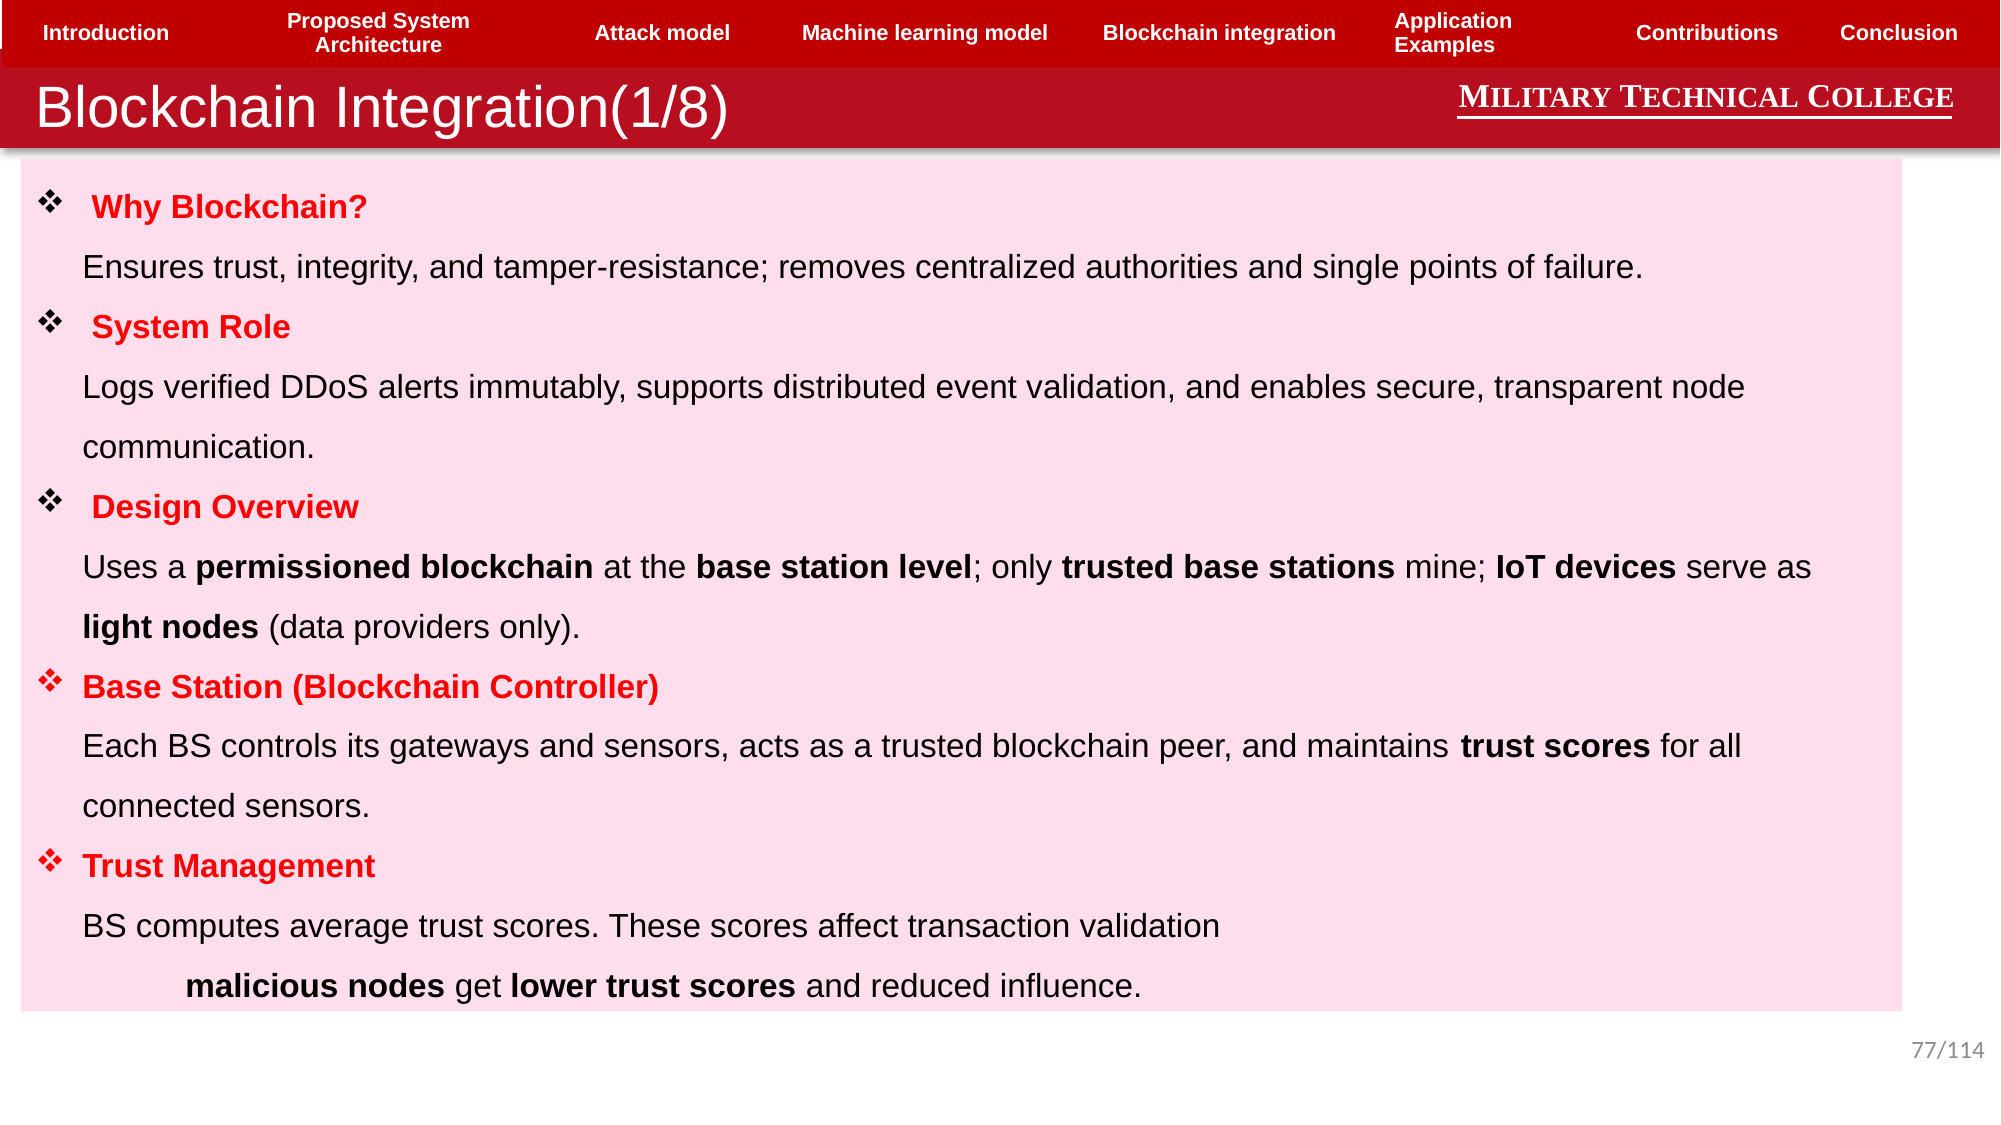

| Introduction | Proposed System Architecture | Attack model | Machine learning model | Blockchain integration | Application Examples | Contributions | Conclusion |
| --- | --- | --- | --- | --- | --- | --- | --- |

Blockchain Integration(1/8)
MILITARY TECHNICAL COLLEGE
 Why Blockchain?
Ensures trust, integrity, and tamper-resistance; removes centralized authorities and single points of failure.
 System Role
Logs verified DDoS alerts immutably, supports distributed event validation, and enables secure, transparent node communication.
 Design Overview
Uses a permissioned blockchain at the base station level; only trusted base stations mine; IoT devices serve as light nodes (data providers only).
Base Station (Blockchain Controller)
Each BS controls its gateways and sensors, acts as a trusted blockchain peer, and maintains trust scores for all connected sensors.
Trust Management
BS computes average trust scores. These scores affect transaction validation
	malicious nodes get lower trust scores and reduced influence.